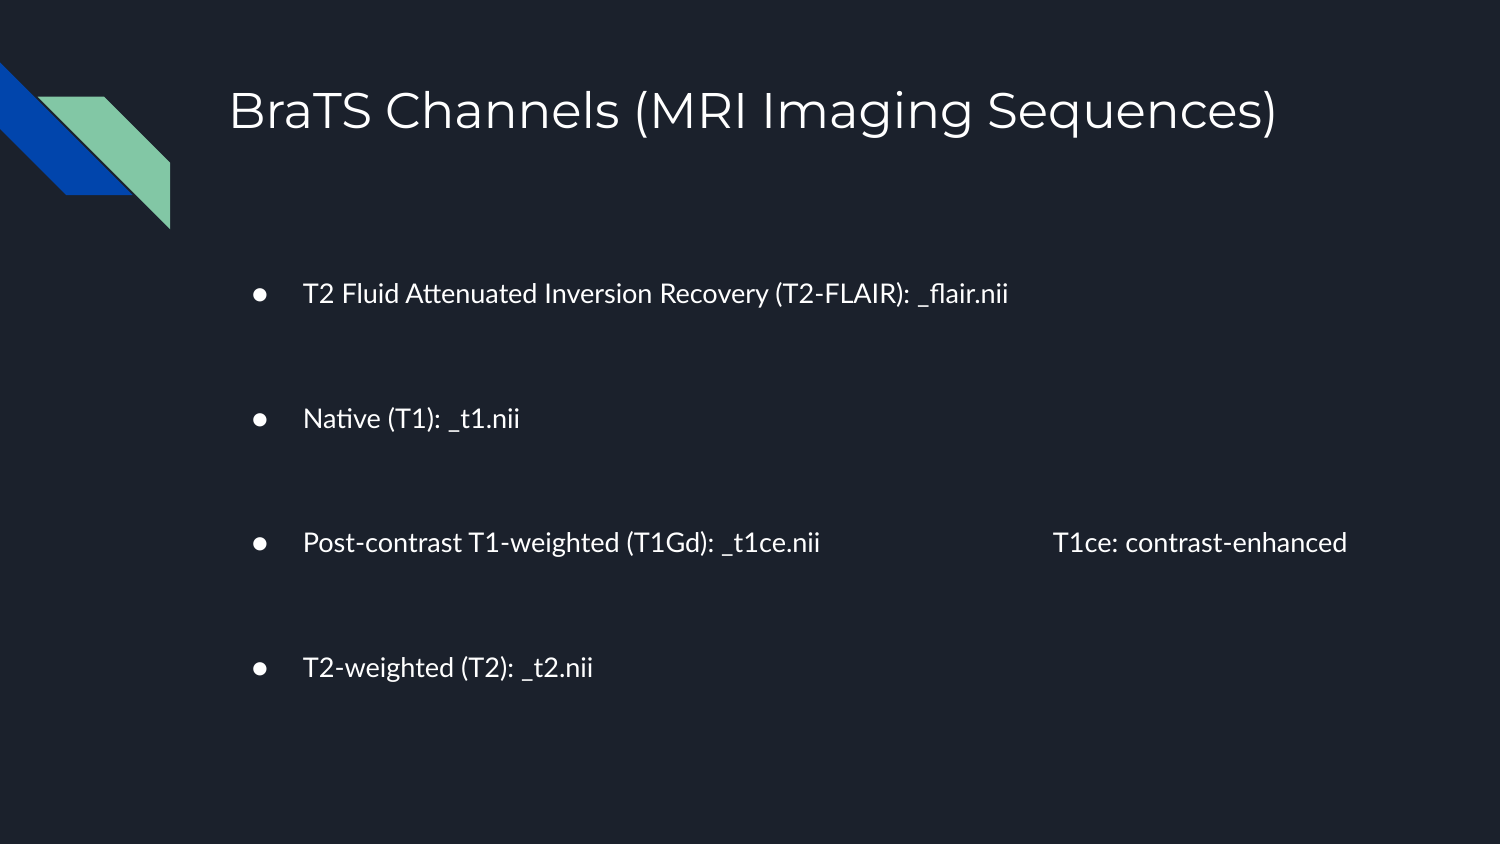

# BraTS Channels (MRI Imaging Sequences)
T2 Fluid Attenuated Inversion Recovery (T2-FLAIR): _flair.nii

Native (T1): _t1.nii

Post-contrast T1-weighted (T1Gd): _t1ce.nii		T1ce: contrast-enhanced

T2-weighted (T2): _t2.nii